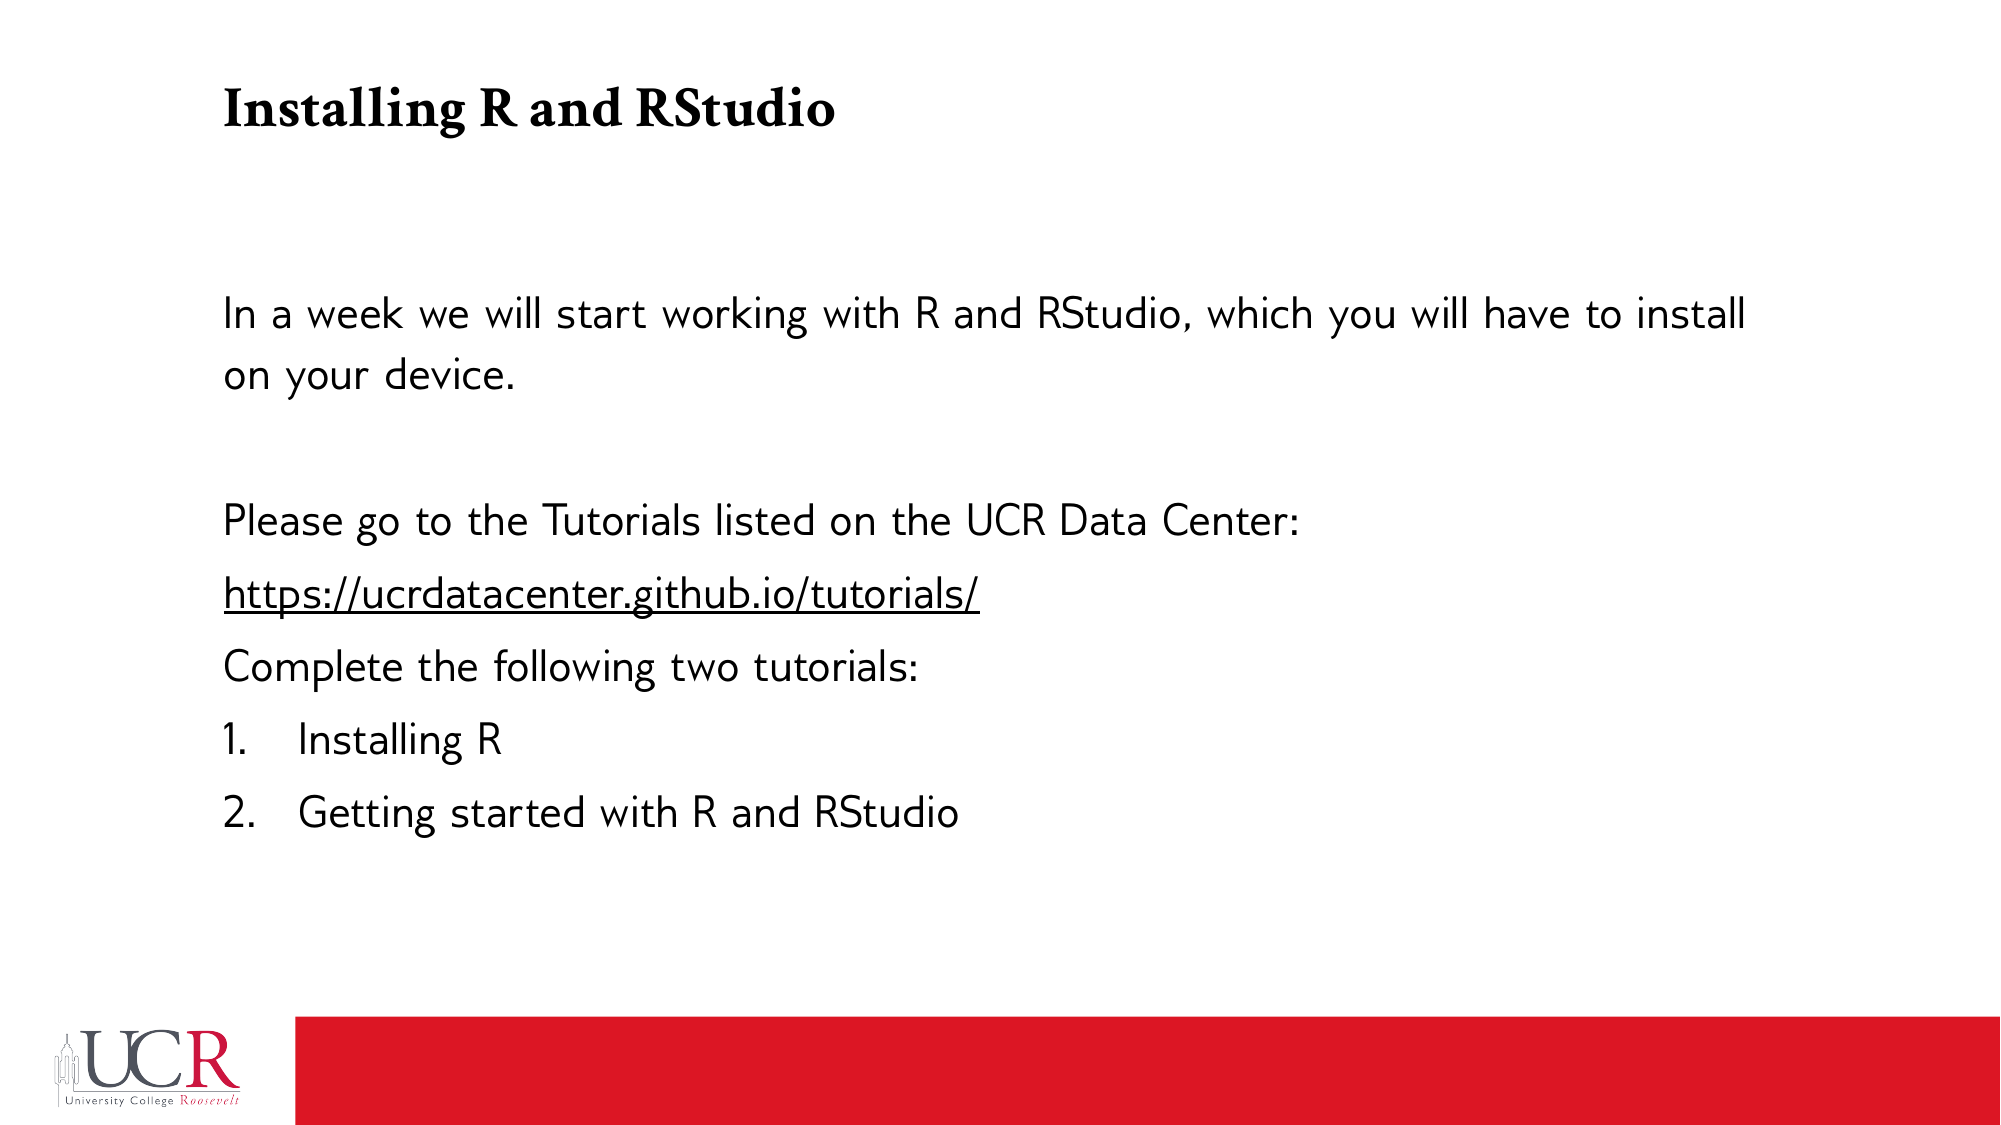

# Installing R and RStudio
In a week we will start working with R and RStudio, which you will have to install on your device.

Please go to the Tutorials listed on the UCR Data Center:
https://ucrdatacenter.github.io/tutorials/
Complete the following two tutorials:
Installing R
Getting started with R and RStudio